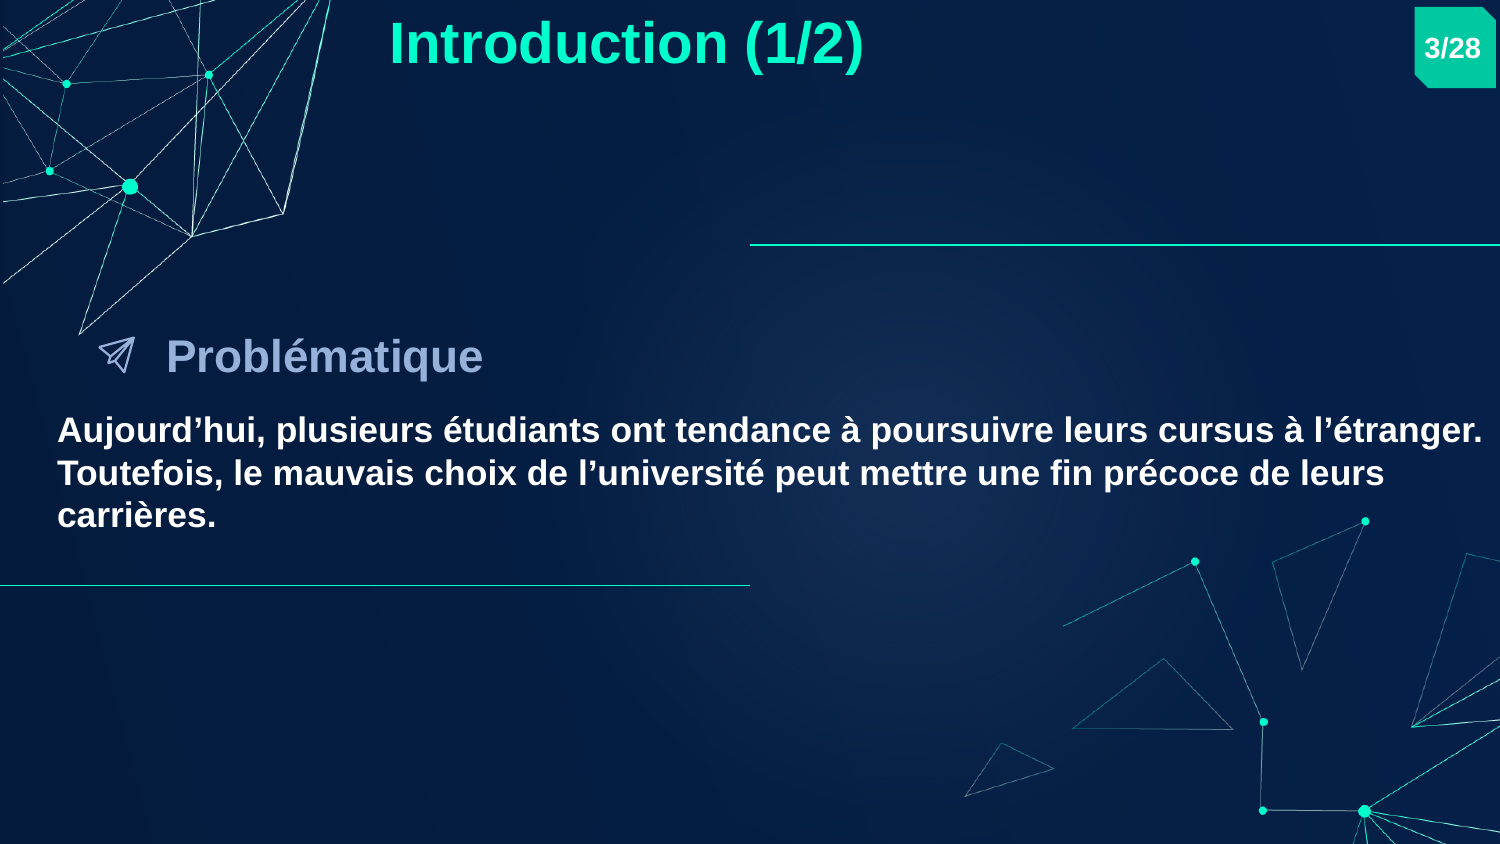

# Introduction (1/2)
3/28

Problématique

Aujourd’hui, plusieurs étudiants ont tendance à poursuivre leurs cursus à l’étranger.
Toutefois, le mauvais choix de l’université peut mettre une fin précoce de leurs
carrières.